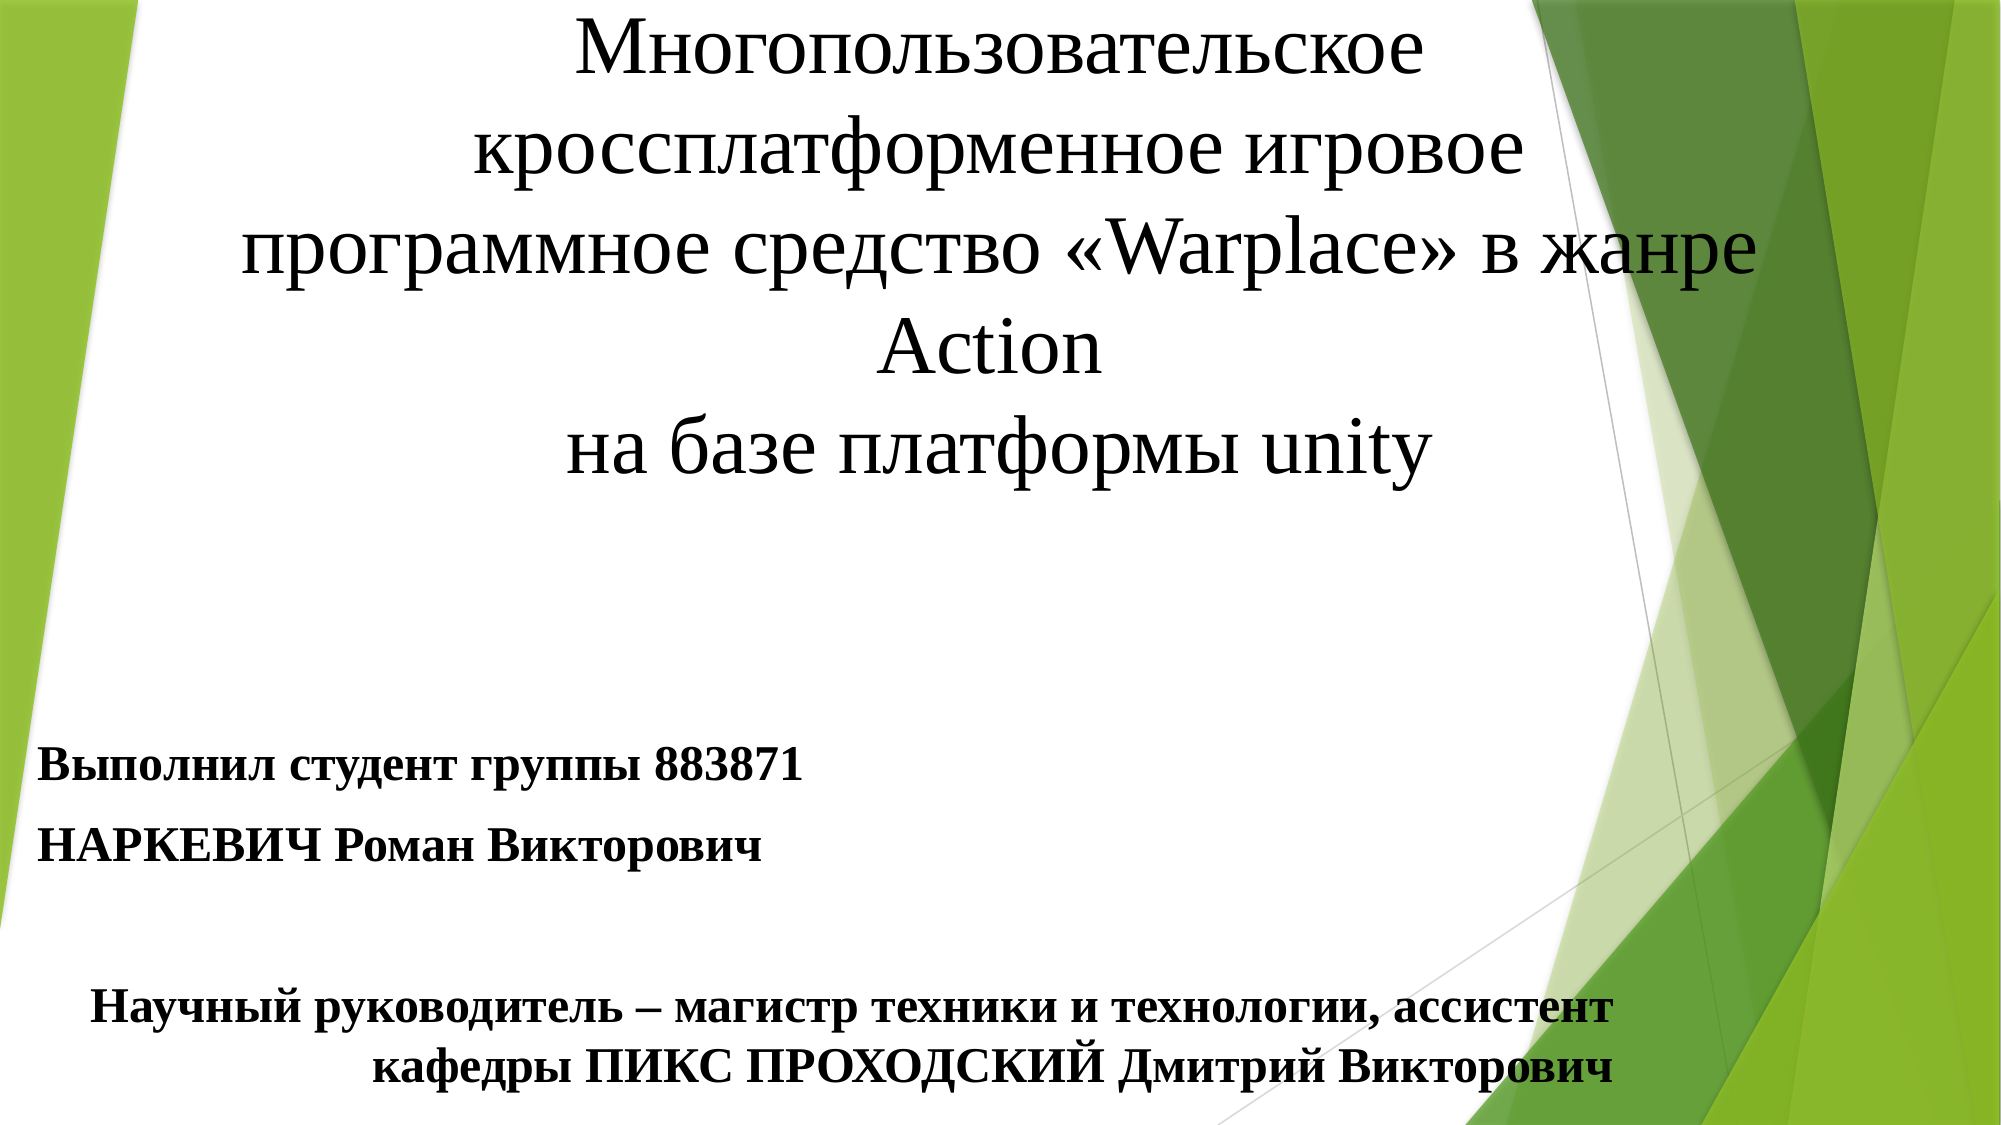

# Многопользовательское кроссплатформенное игровое программное средство «Warplace» в жанре Action на базе платформы unity
Выполнил студент группы 883871
НАРКЕВИЧ Роман Викторович

Научный руководитель – магистр техники и технологии, ассистент кафедры ПИКС ПРОХОДСКИЙ Дмитрий Викторович